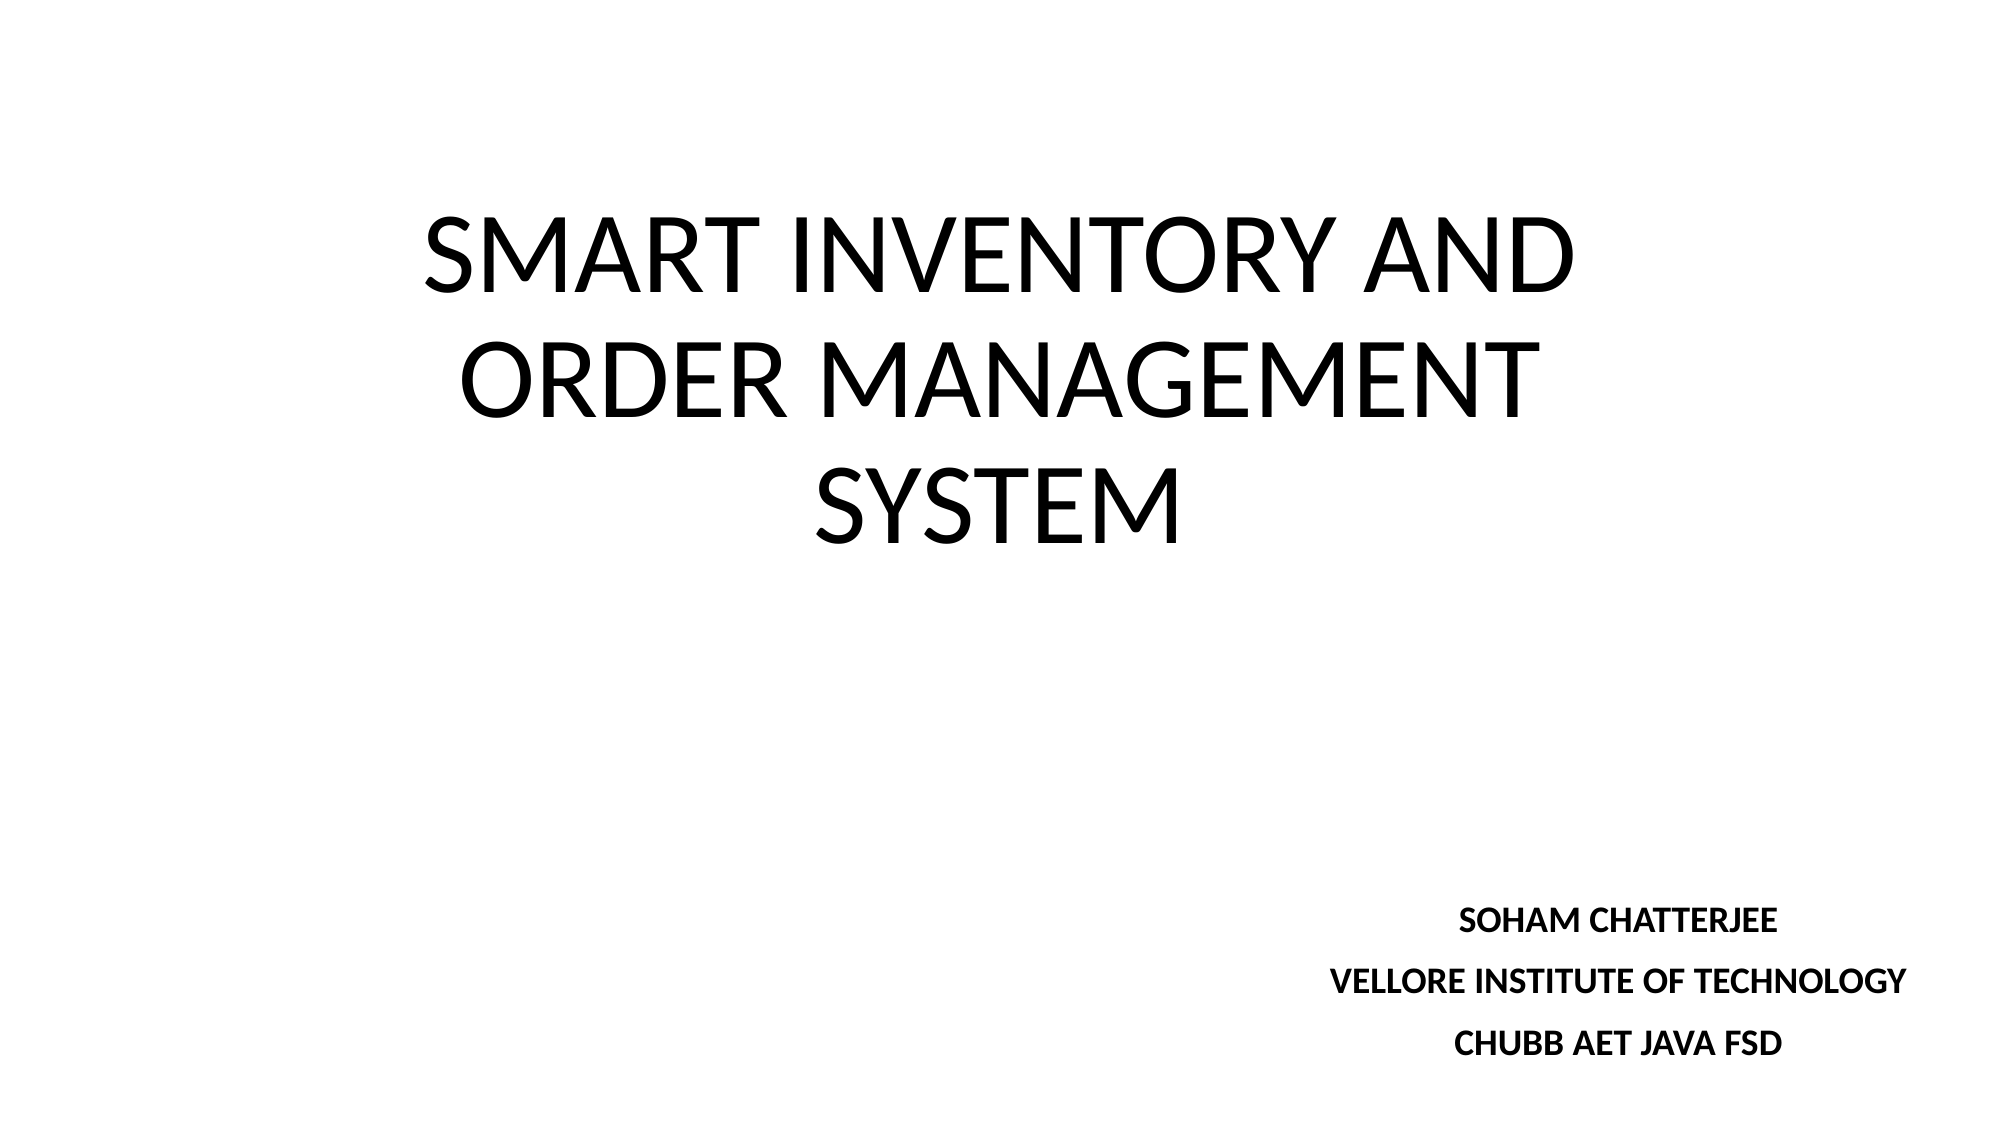

# SMART INVENTORY AND ORDER MANAGEMENT SYSTEM
SOHAM CHATTERJEE
VELLORE INSTITUTE OF TECHNOLOGY
CHUBB AET JAVA FSD